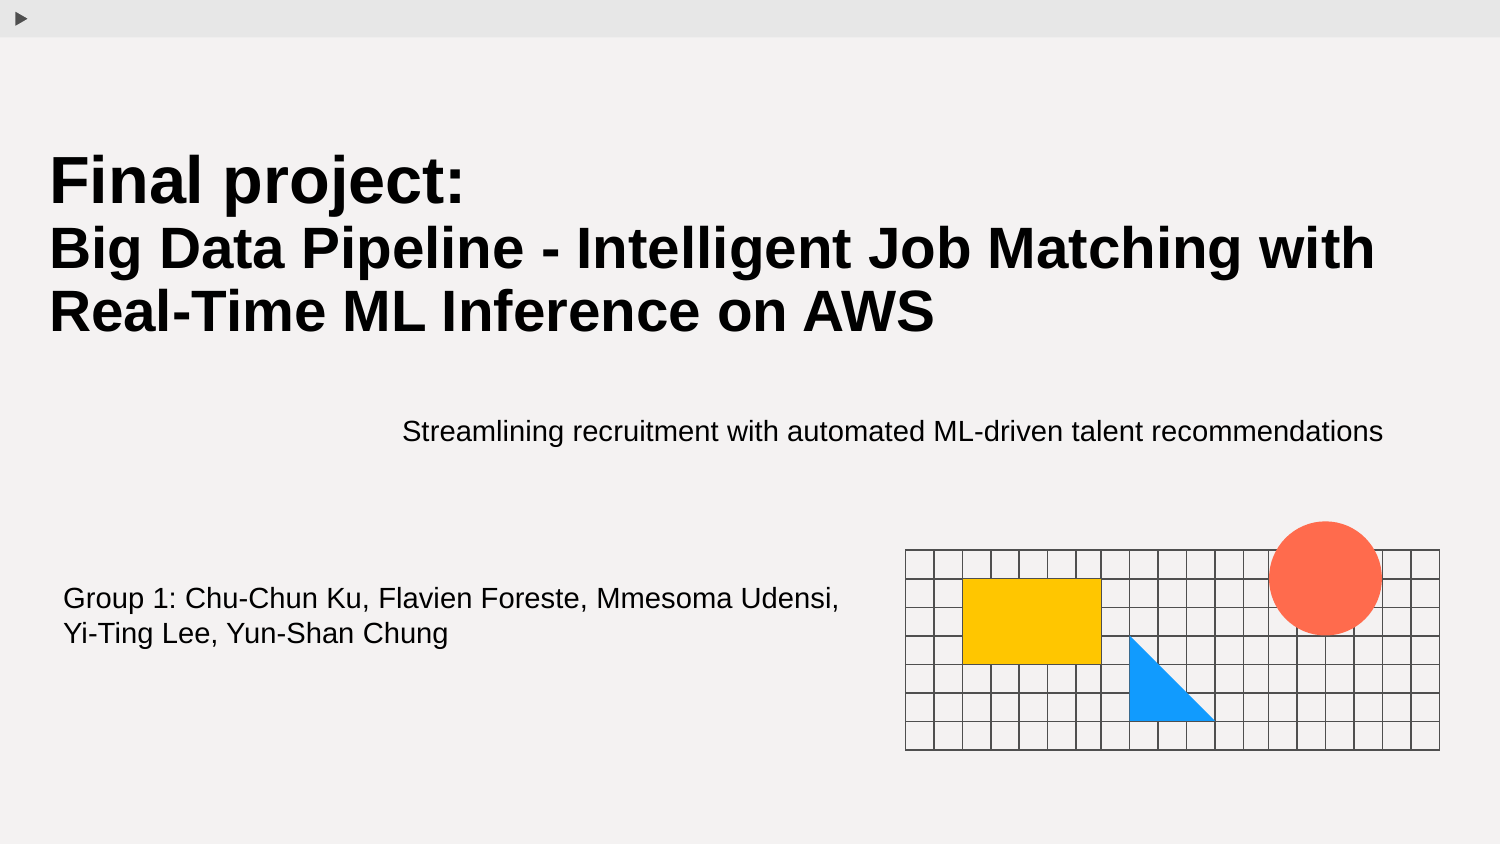

# Final project: Big Data Pipeline - Intelligent Job Matching with Real-Time ML Inference on AWS

Streamlining recruitment with automated ML-driven talent recommendations

Group 1: Chu-Chun Ku, Flavien Foreste, Mmesoma Udensi,
Yi-Ting Lee, Yun-Shan Chung